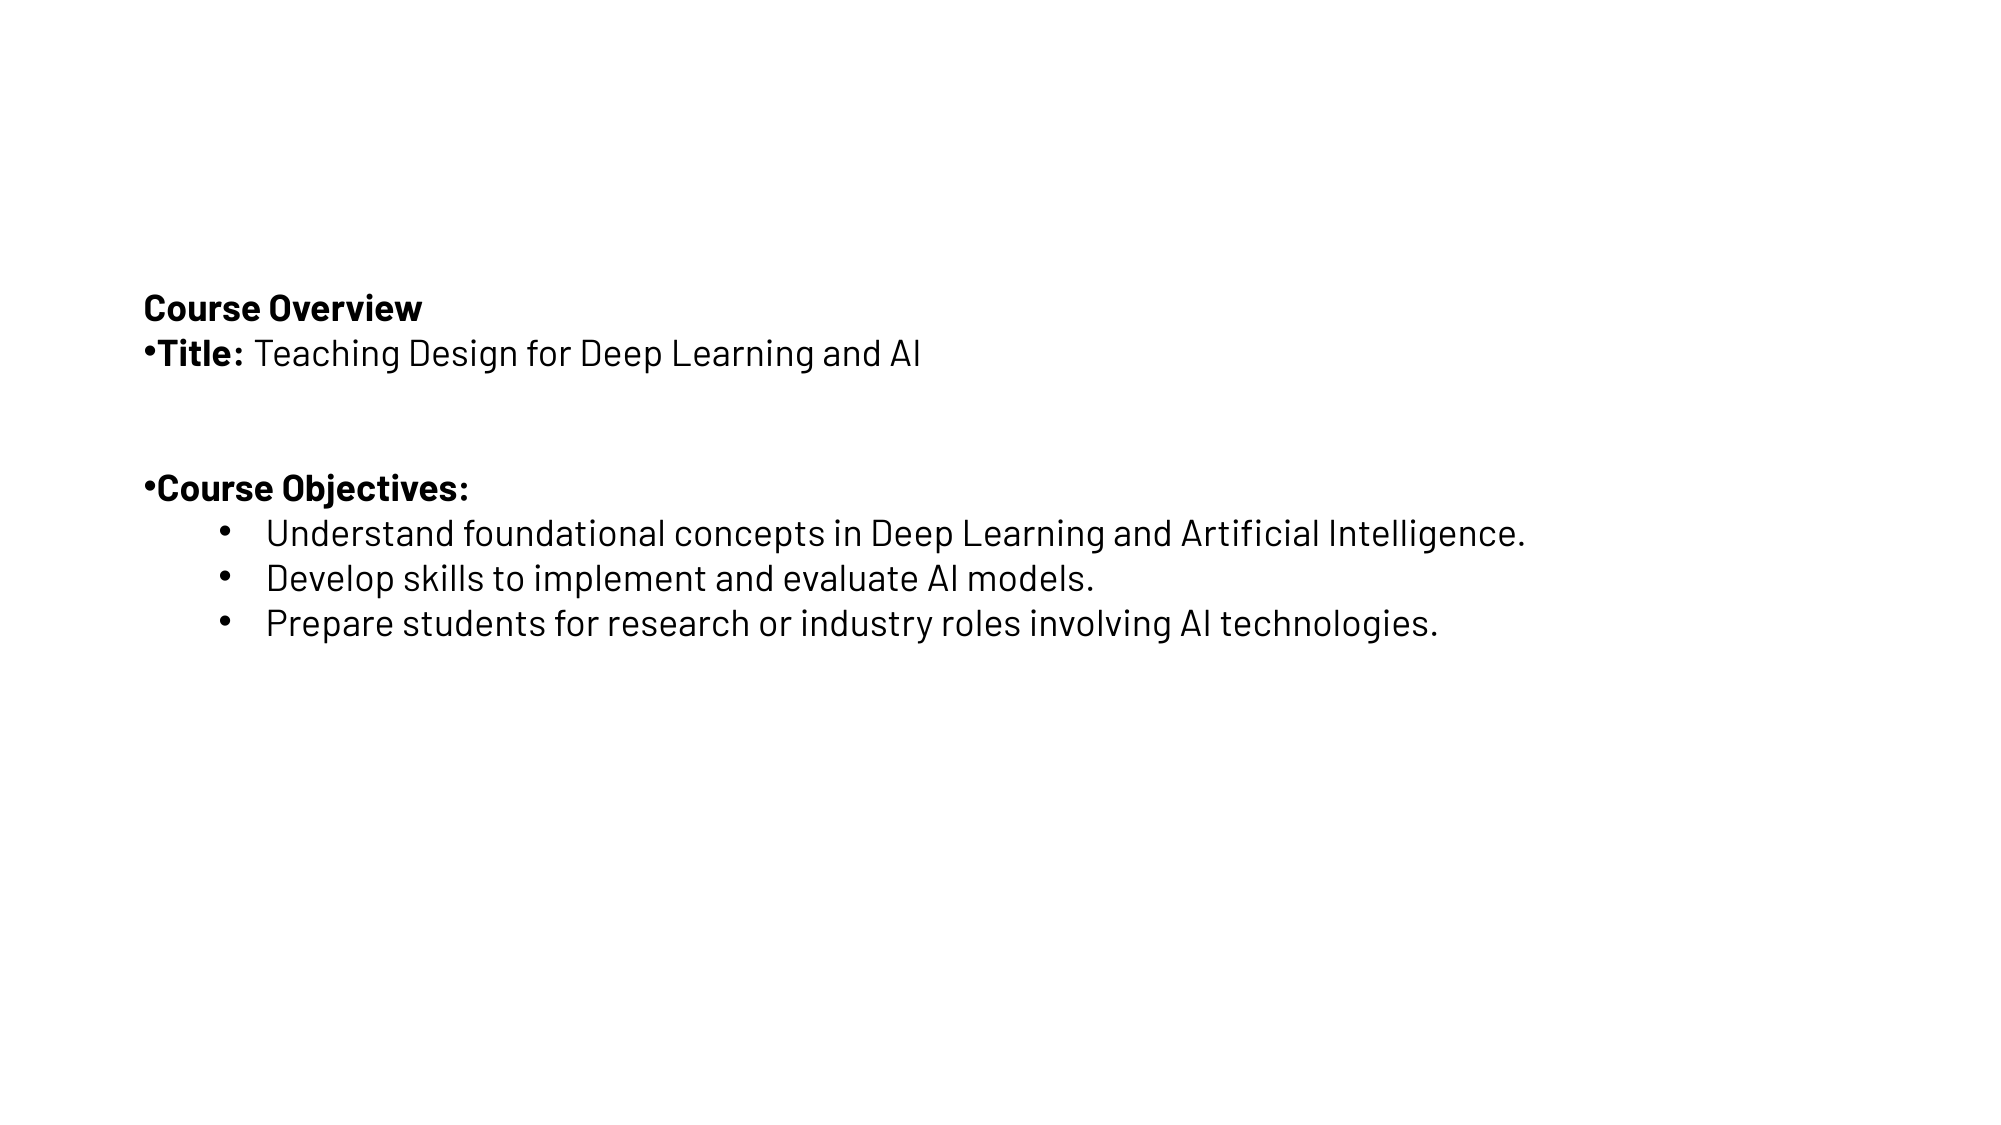

Course Overview
Title: Teaching Design for Deep Learning and AI

Course Objectives:
Understand foundational concepts in Deep Learning and Artificial Intelligence.
Develop skills to implement and evaluate AI models.
Prepare students for research or industry roles involving AI technologies.